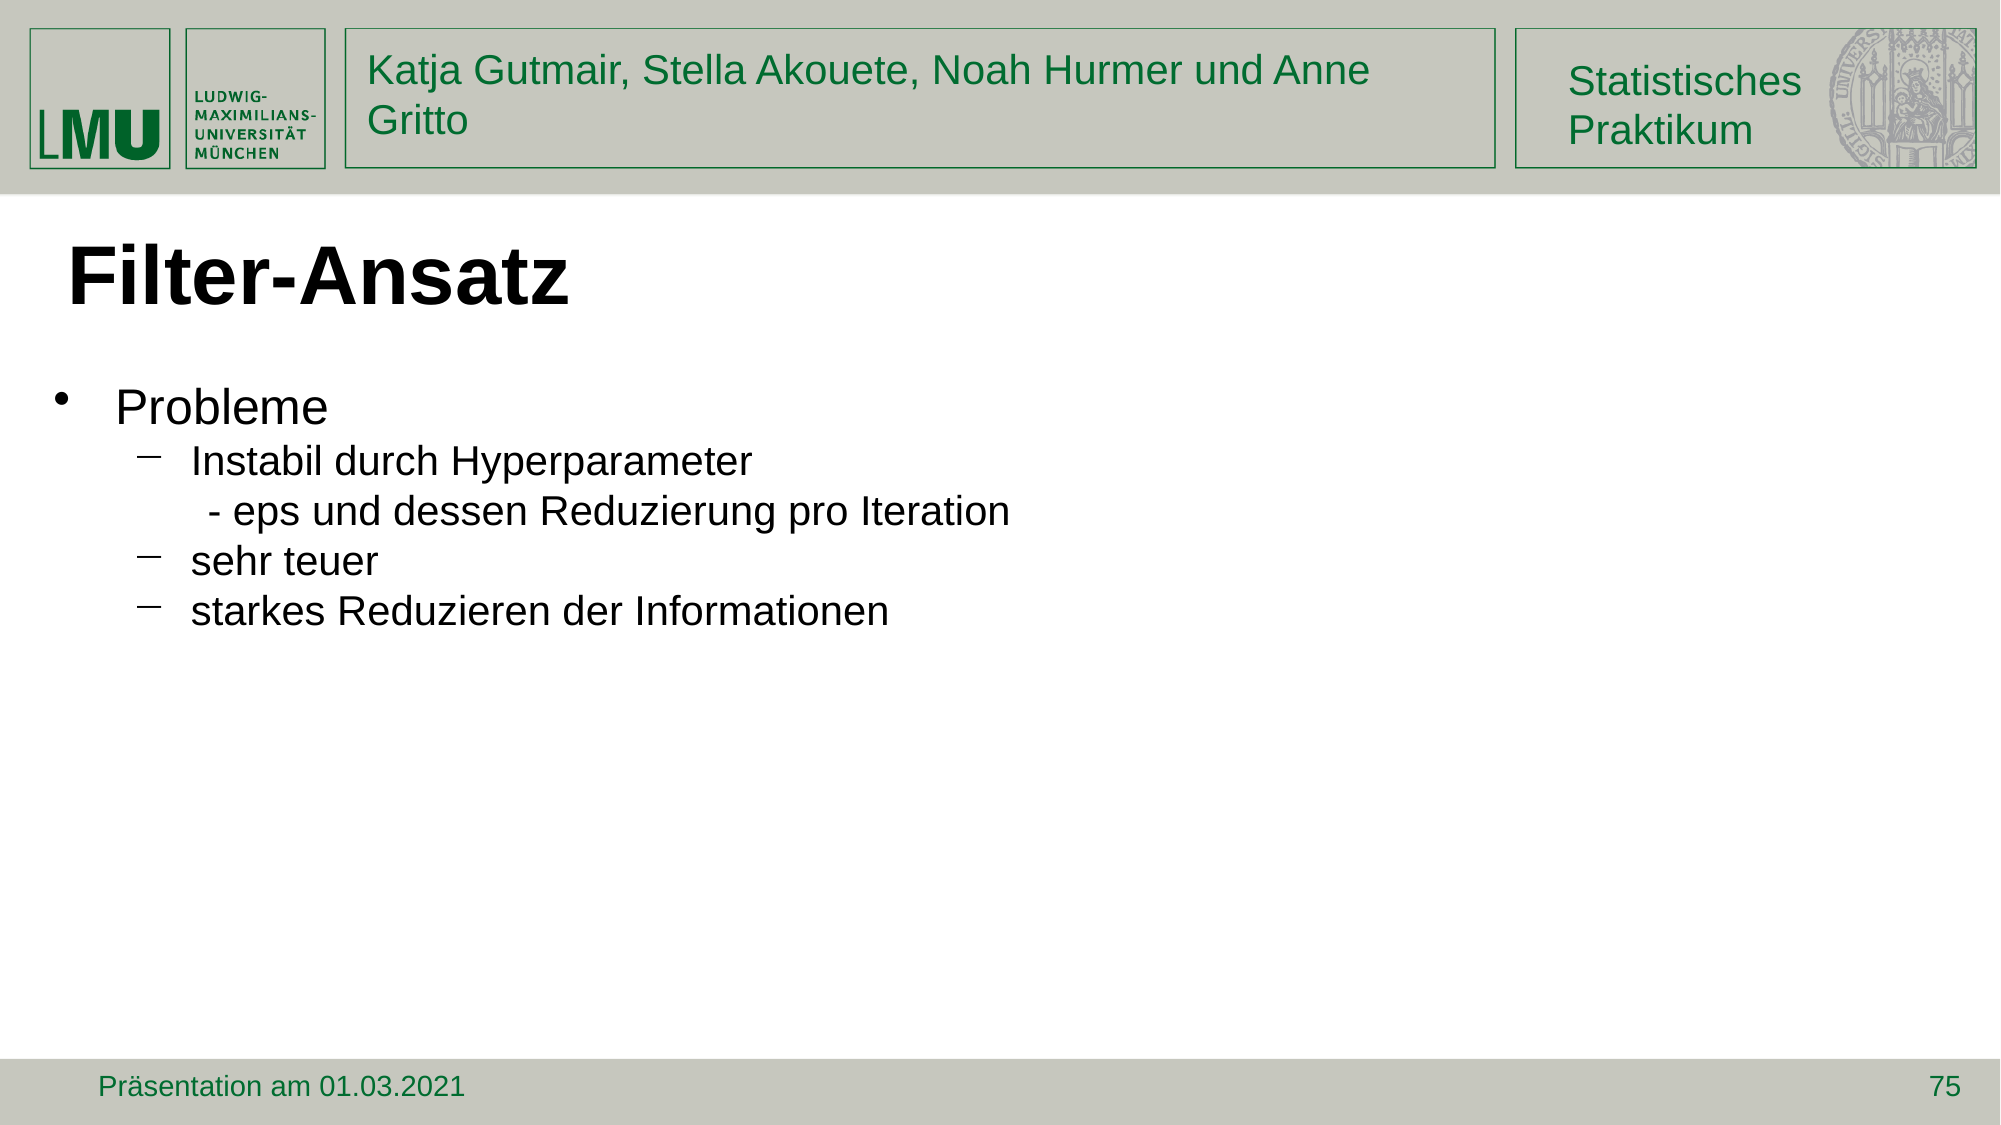

Statistisches
Praktikum
Katja Gutmair, Stella Akouete, Noah Hurmer und Anne Gritto
Filter-Ansatz
Probleme
Instabil durch Hyperparameter
- eps und dessen Reduzierung pro Iteration
sehr teuer
starkes Reduzieren der Informationen

Präsentation am 01.03.2021
75